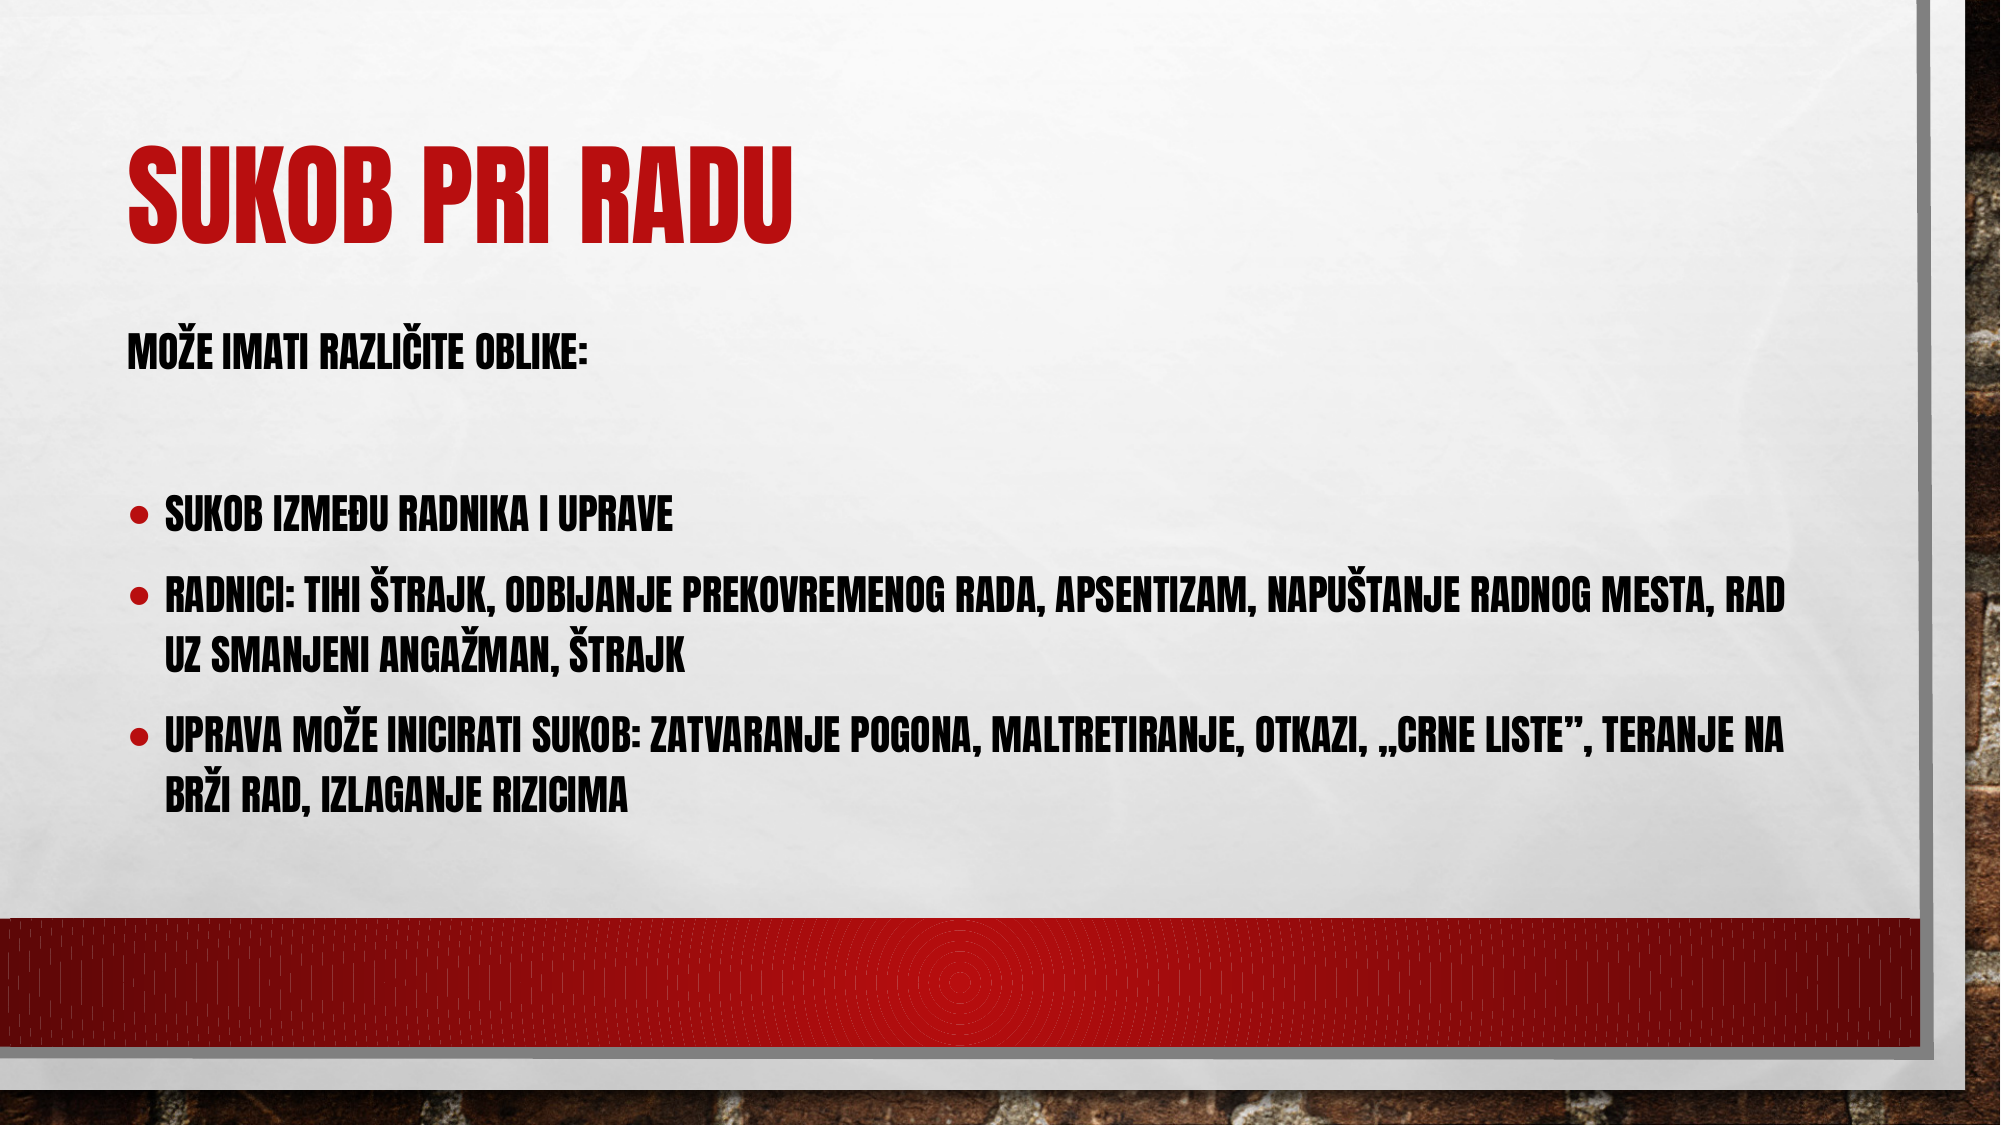

# Sukob pri radu
Može imati različite oblike:

sukob između radnika i uprave
radnici: tihi štrajk, odbijanje prekovremenog rada, apsentizam, napuštanje radnog mesta, rad uz smanjeni angažman, štrajk
uprava može inicirati sukob: zatvaranje pogona, maltretiranje, otkazi, „crne liste”, teranje na brži rad, izlaganje rizicima